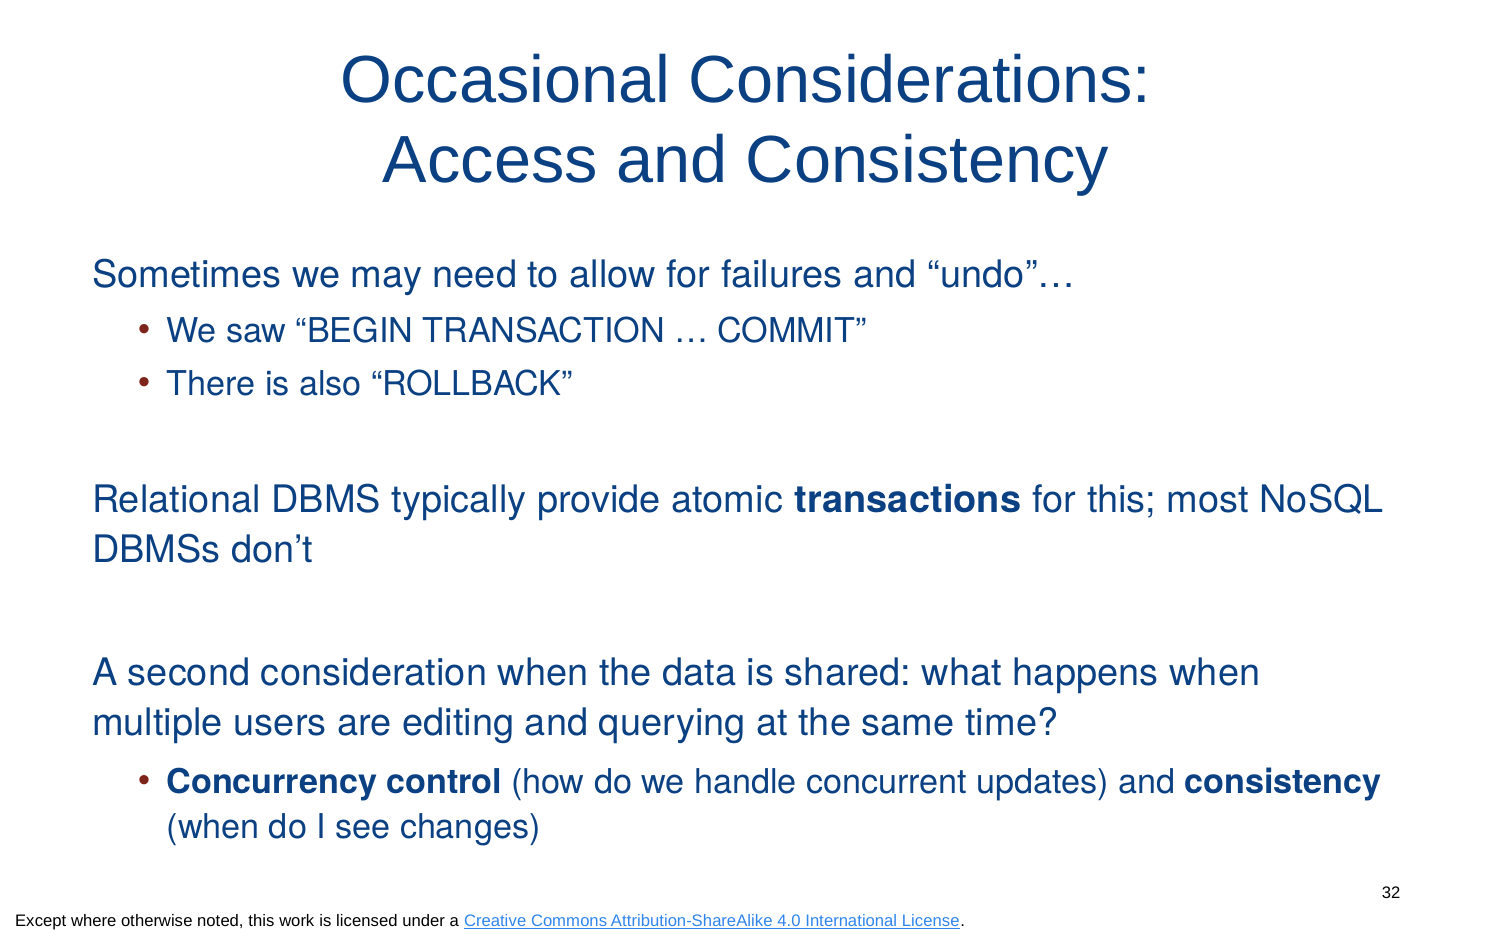

# Occasional Considerations: Access and Consistency
Sometimes we may need to allow for failures and “undo”…
We saw “BEGIN TRANSACTION … COMMIT”
There is also “ROLLBACK”

Relational DBMS typically provide atomic transactions for this; most NoSQL DBMSs don’t

A second consideration when the data is shared: what happens when multiple users are editing and querying at the same time?
Concurrency control (how do we handle concurrent updates) and consistency (when do I see changes)
32